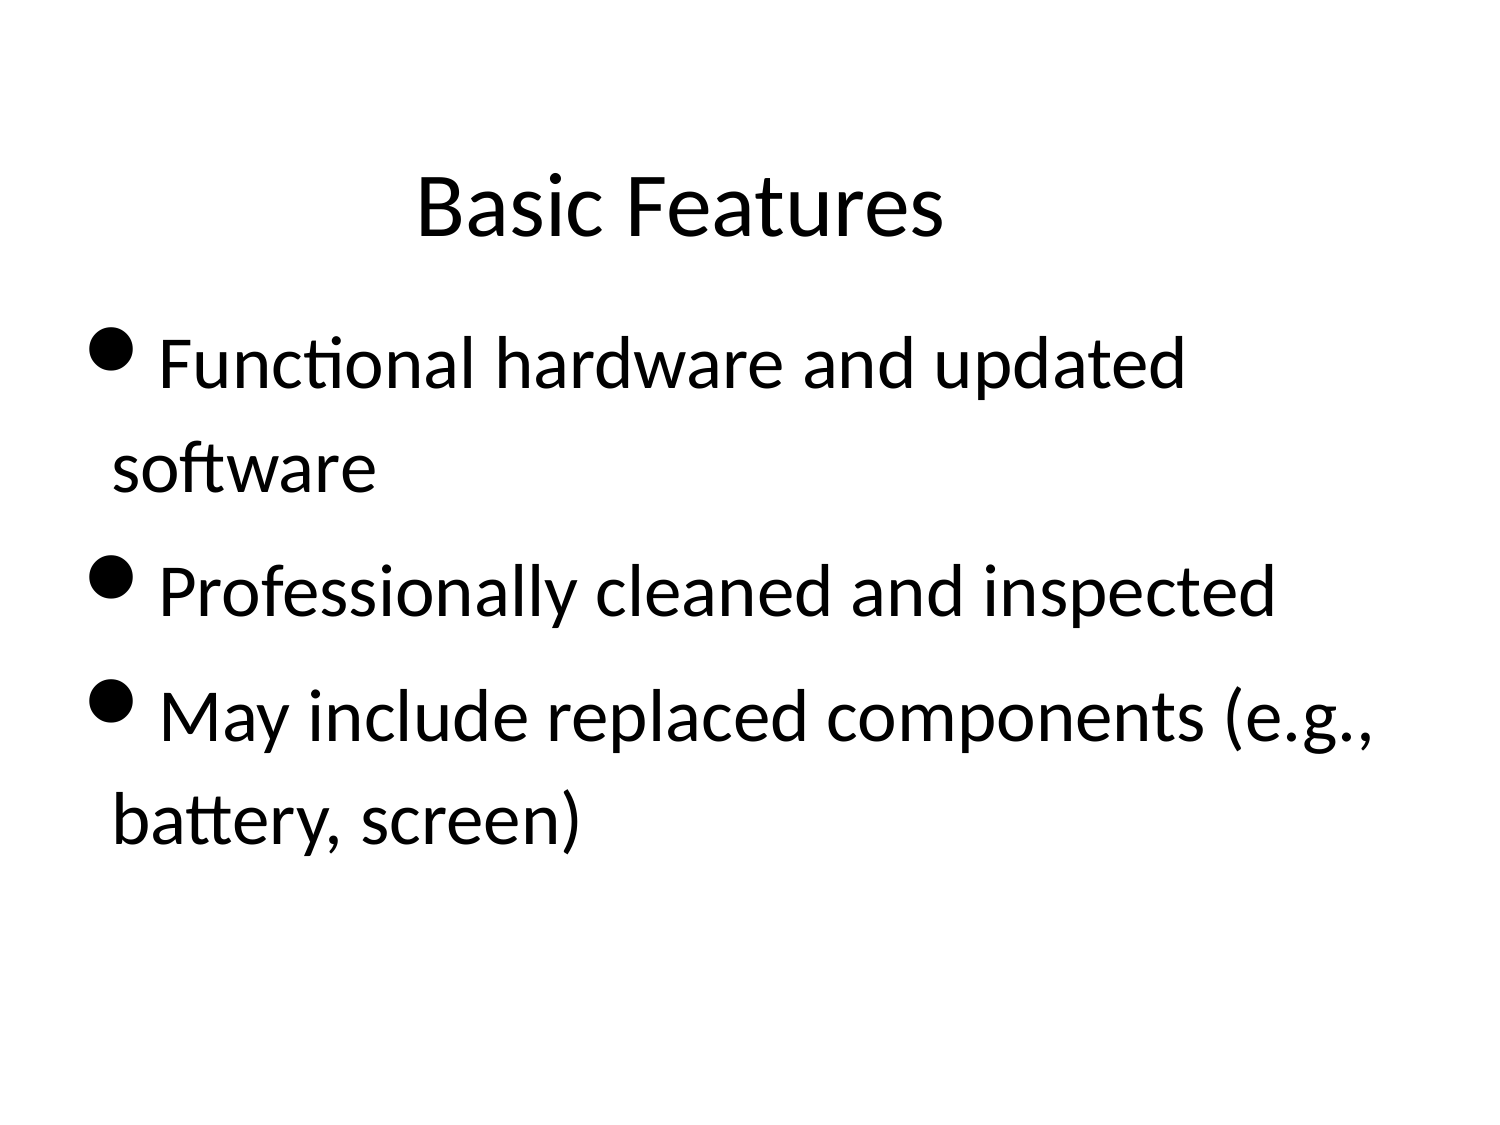

Functional hardware and updated software
Professionally cleaned and inspected
May include replaced components (e.g., battery, screen)
Basic Features